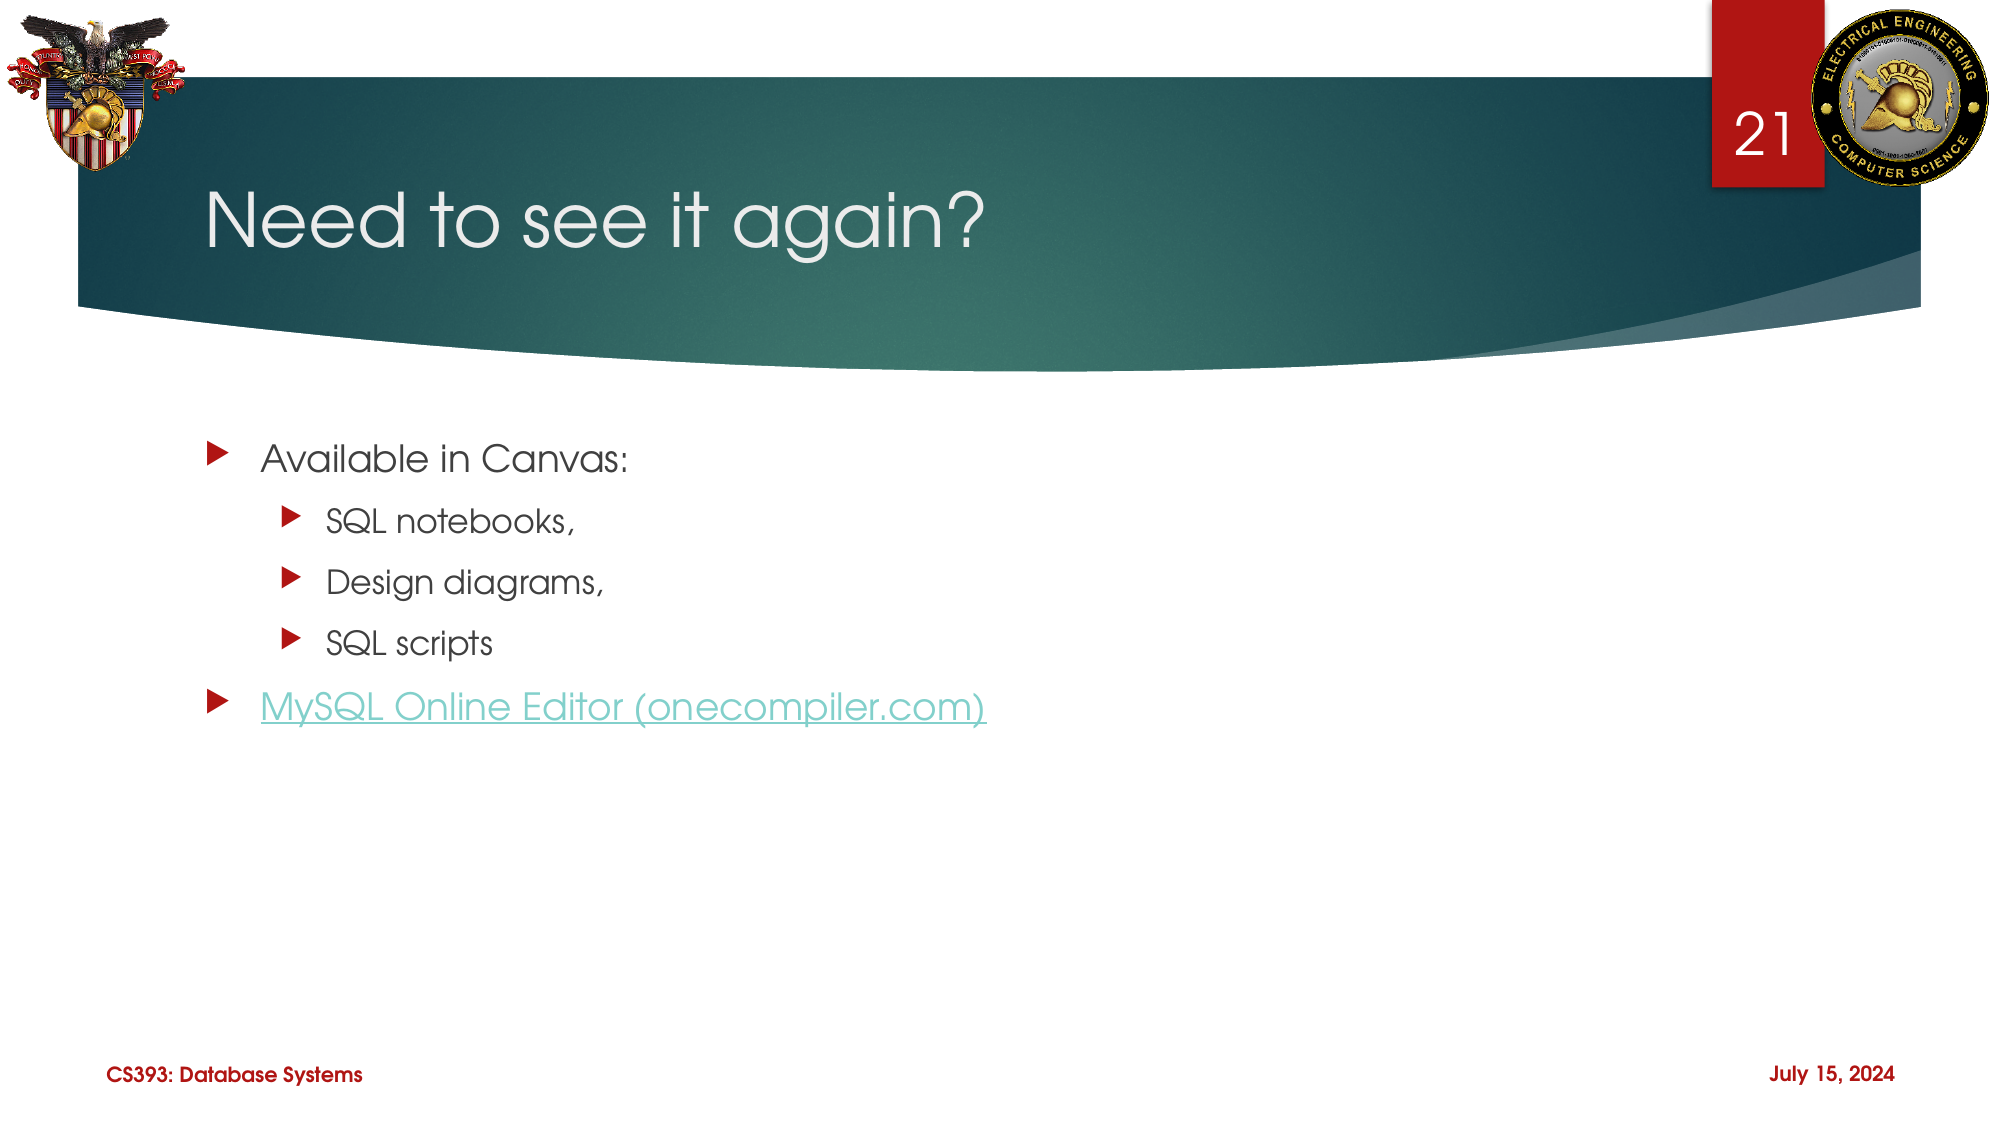

21
# Need to see it again?
Available in Canvas:
SQL notebooks,
Design diagrams,
SQL scripts
MySQL Online Editor (onecompiler.com)
CS393: Database Systems
July 15, 2024